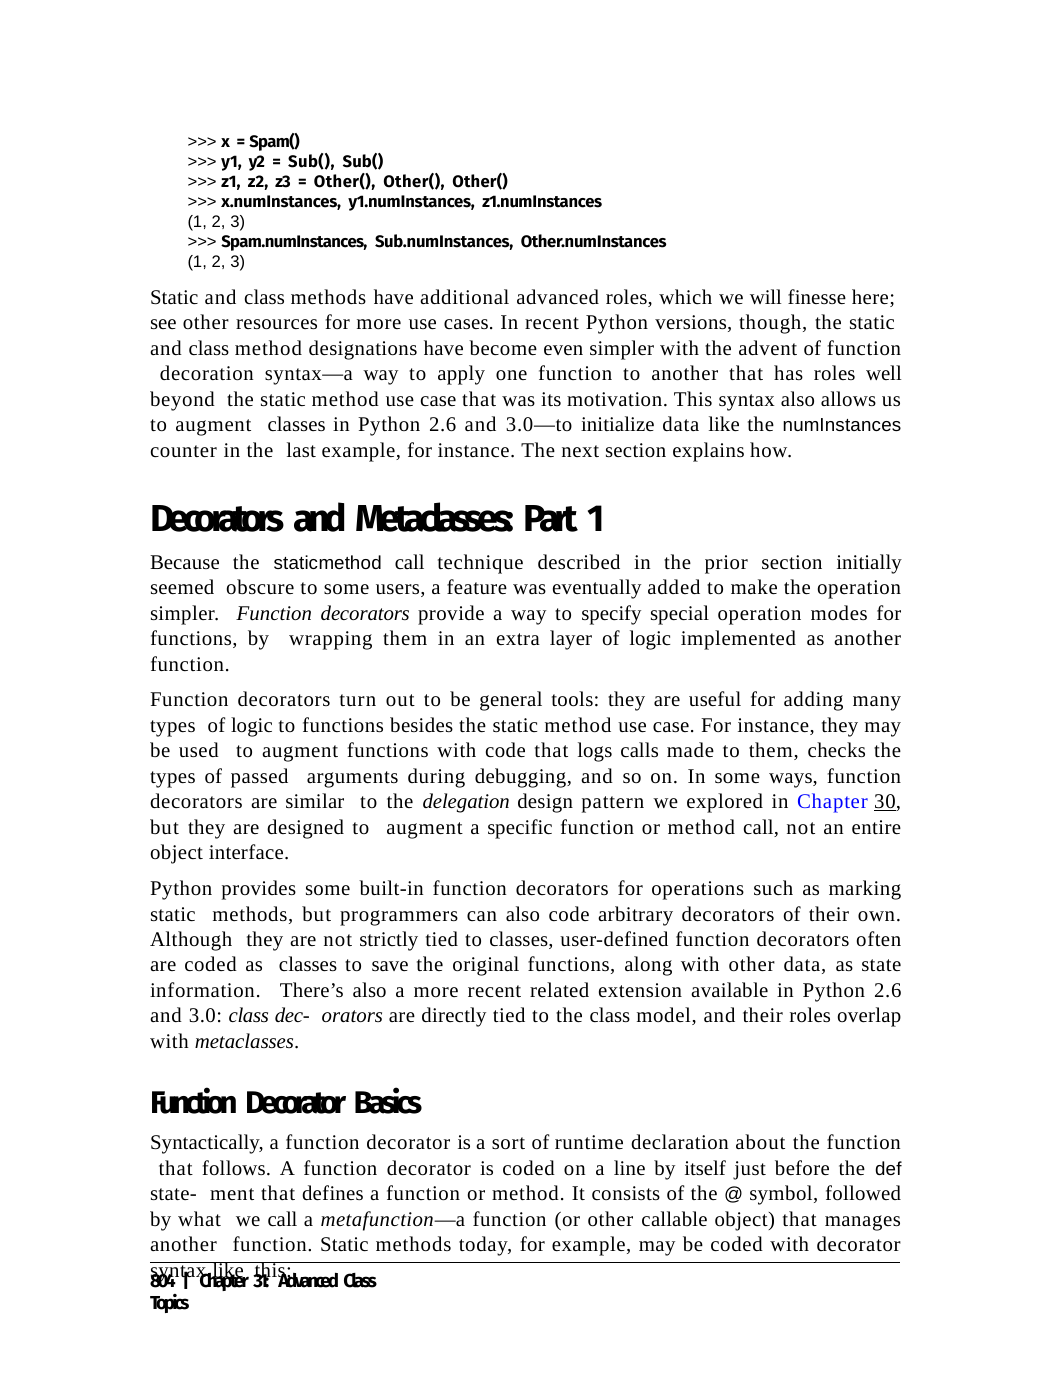

>>> x = Spam()
>>> y1, y2 = Sub(), Sub()
>>> z1, z2, z3 = Other(), Other(), Other()
>>> x.numInstances, y1.numInstances, z1.numInstances
(1, 2, 3)
>>> Spam.numInstances, Sub.numInstances, Other.numInstances
(1, 2, 3)
Static and class methods have additional advanced roles, which we will finesse here;  see other resources for more use cases. In recent Python versions, though, the static  and class method designations have become even simpler with the advent of function  decoration syntax—a way to apply one function to another that has roles well beyond  the static method use case that was its motivation. This syntax also allows us to augment  classes in Python 2.6 and 3.0—to initialize data like the numInstances counter in the  last example, for instance. The next section explains how.

Decorators and Metaclasses: Part 1
Because the staticmethod call technique described in the prior section initially seemed  obscure to some users, a feature was eventually added to make the operation simpler.  Function decorators provide a way to specify special operation modes for functions, by  wrapping them in an extra layer of logic implemented as another function.
Function decorators turn out to be general tools: they are useful for adding many types  of logic to functions besides the static method use case. For instance, they may be used  to augment functions with code that logs calls made to them, checks the types of passed  arguments during debugging, and so on. In some ways, function decorators are similar  to the delegation design pattern we explored in Chapter 30, but they are designed to  augment a specific function or method call, not an entire object interface.
Python provides some built-in function decorators for operations such as marking static  methods, but programmers can also code arbitrary decorators of their own. Although  they are not strictly tied to classes, user-defined function decorators often are coded as  classes to save the original functions, along with other data, as state information.  There’s also a more recent related extension available in Python 2.6 and 3.0: class dec-  orators are directly tied to the class model, and their roles overlap with metaclasses.

Function Decorator Basics
Syntactically, a function decorator is a sort of runtime declaration about the function  that follows. A function decorator is coded on a line by itself just before the def state-  ment that defines a function or method. It consists of the @ symbol, followed by what  we call a metafunction—a function (or other callable object) that manages another  function. Static methods today, for example, may be coded with decorator syntax like  this:

804  |  Chapter 31:  Advanced Class Topics